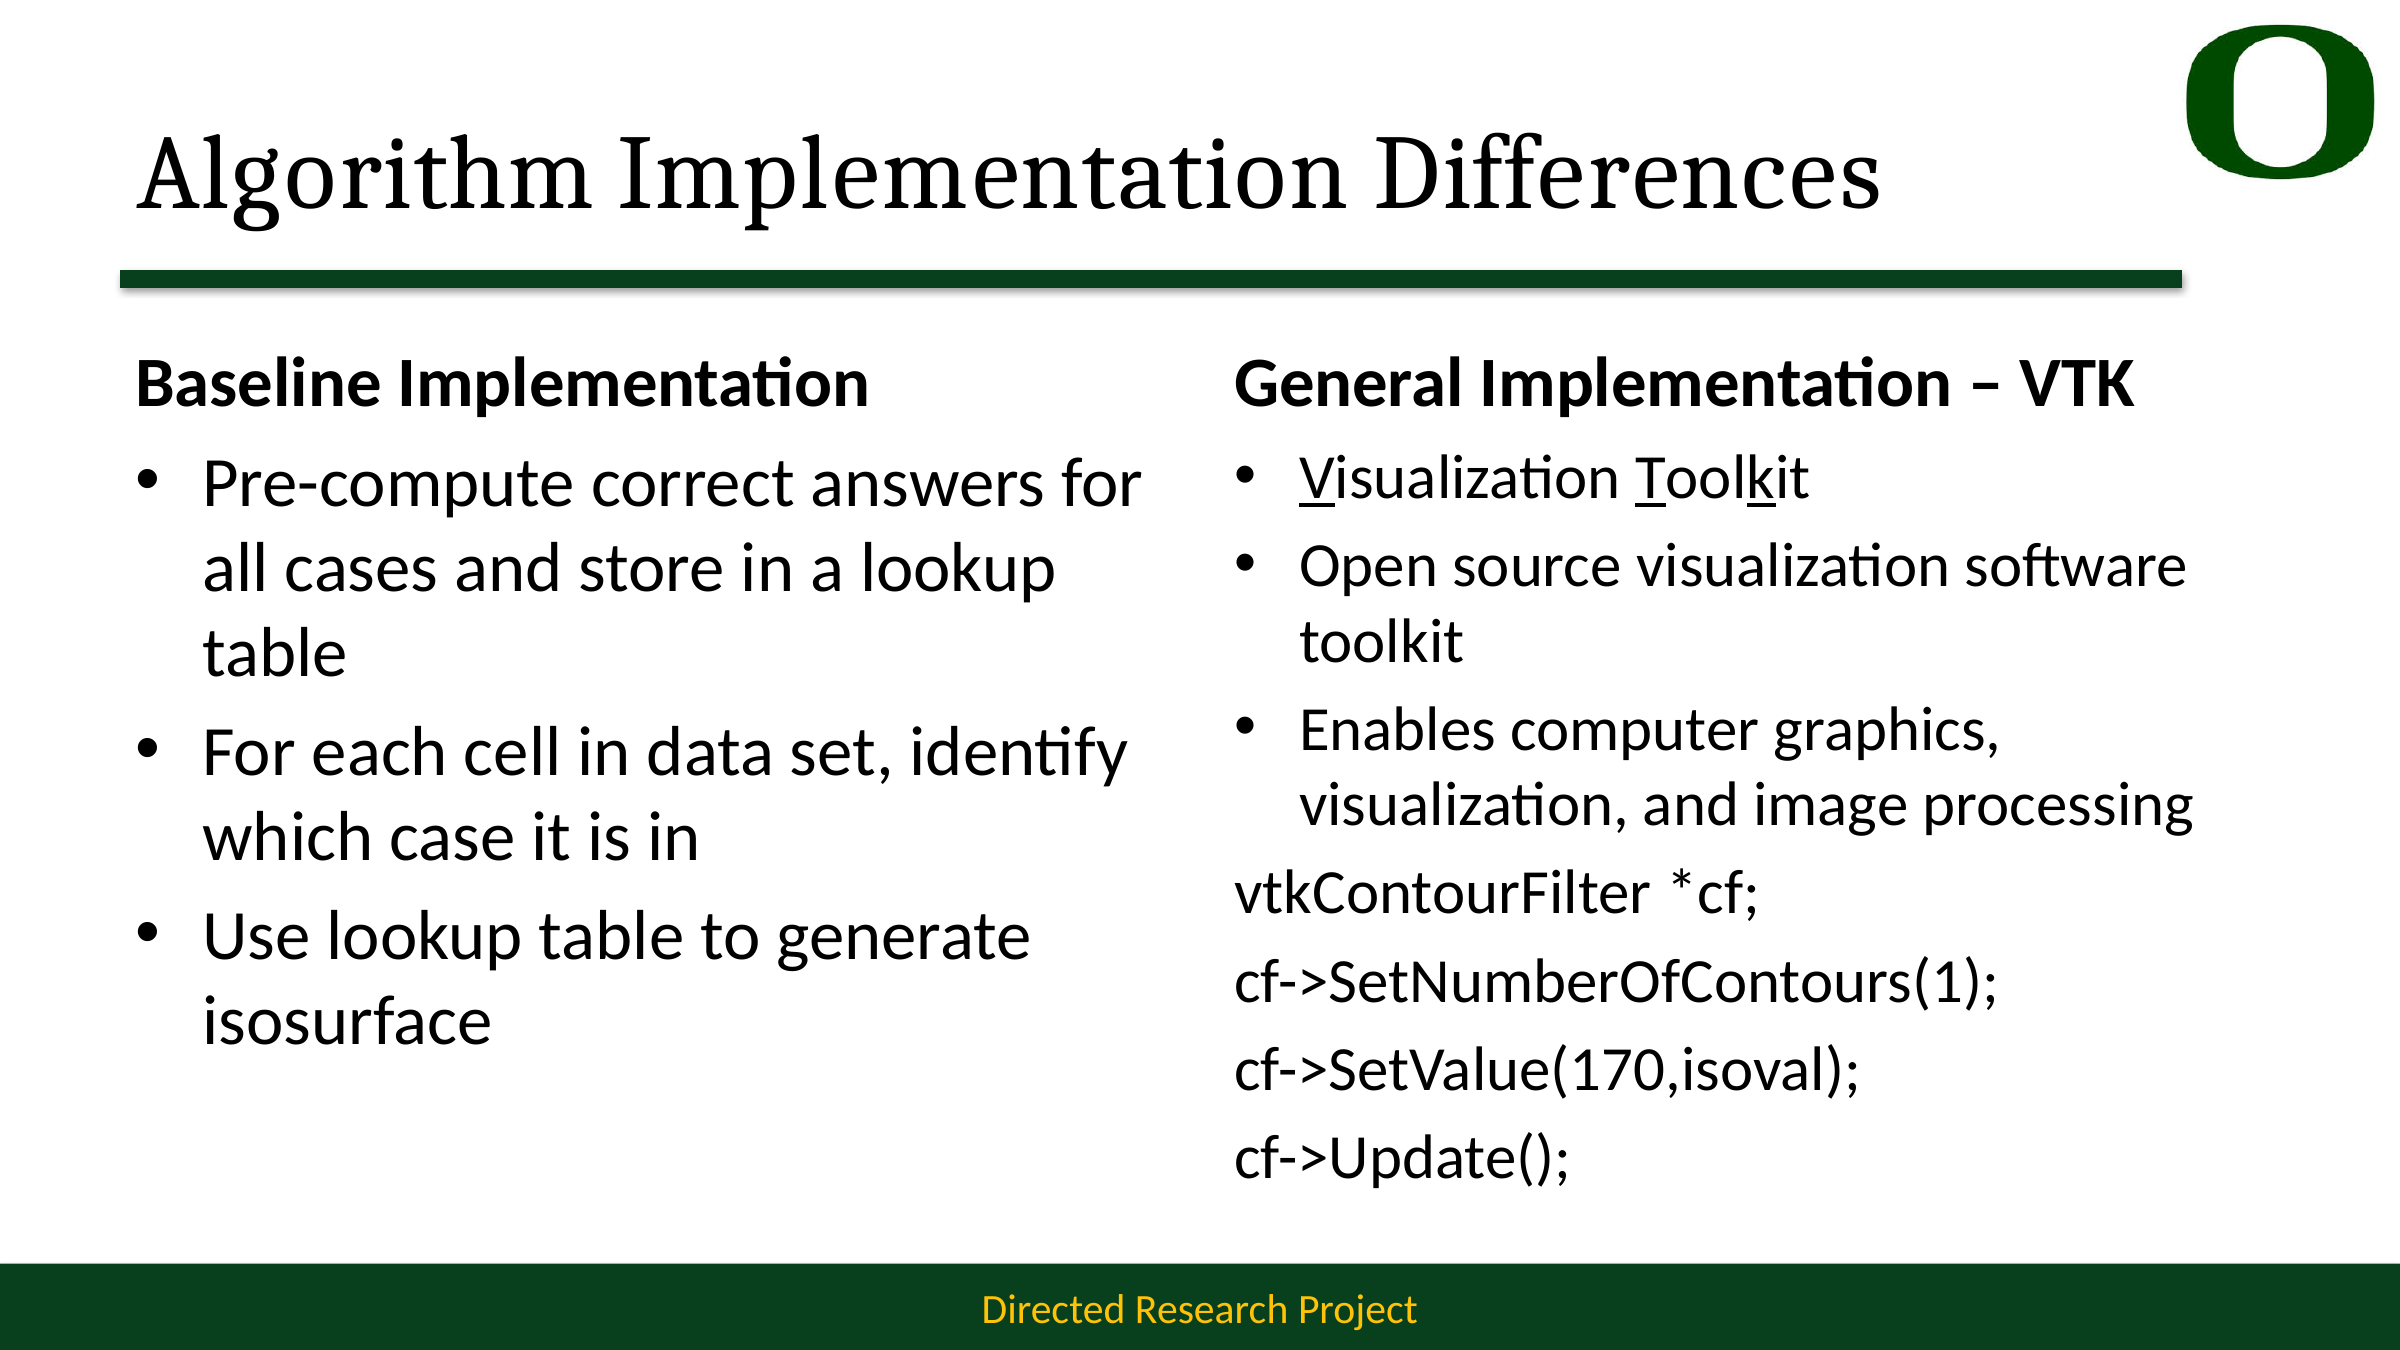

# Algorithm Implementation Differences
Baseline Implementation
General Implementation – VTK
Pre-compute correct answers for all cases and store in a lookup table
For each cell in data set, identify which case it is in
Use lookup table to generate isosurface
Visualization Toolkit
Open source visualization software toolkit
Enables computer graphics, visualization, and image processing
vtkContourFilter *cf;
cf->SetNumberOfContours(1);
cf->SetValue(170,isoval);
cf->Update();
43